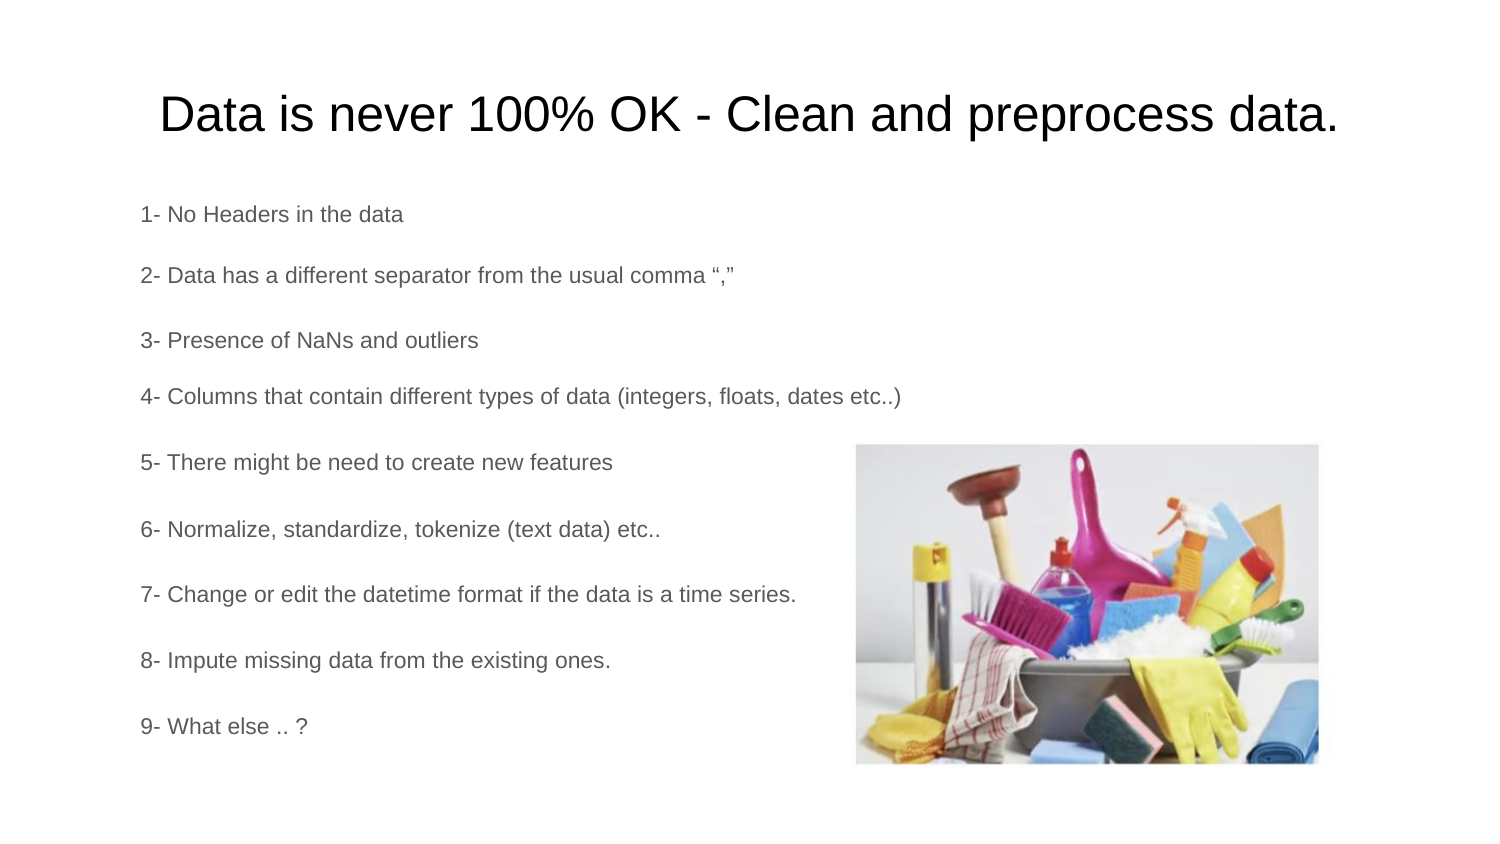

Data is never 100% OK - Clean and preprocess data.
1- No Headers in the data
2- Data has a different separator from the usual comma “,”
3- Presence of NaNs and outliers
4- Columns that contain different types of data (integers, floats, dates etc..)
5- There might be need to create new features
6- Normalize, standardize, tokenize (text data) etc..
7- Change or edit the datetime format if the data is a time series.
8- Impute missing data from the existing ones.
9- What else .. ?